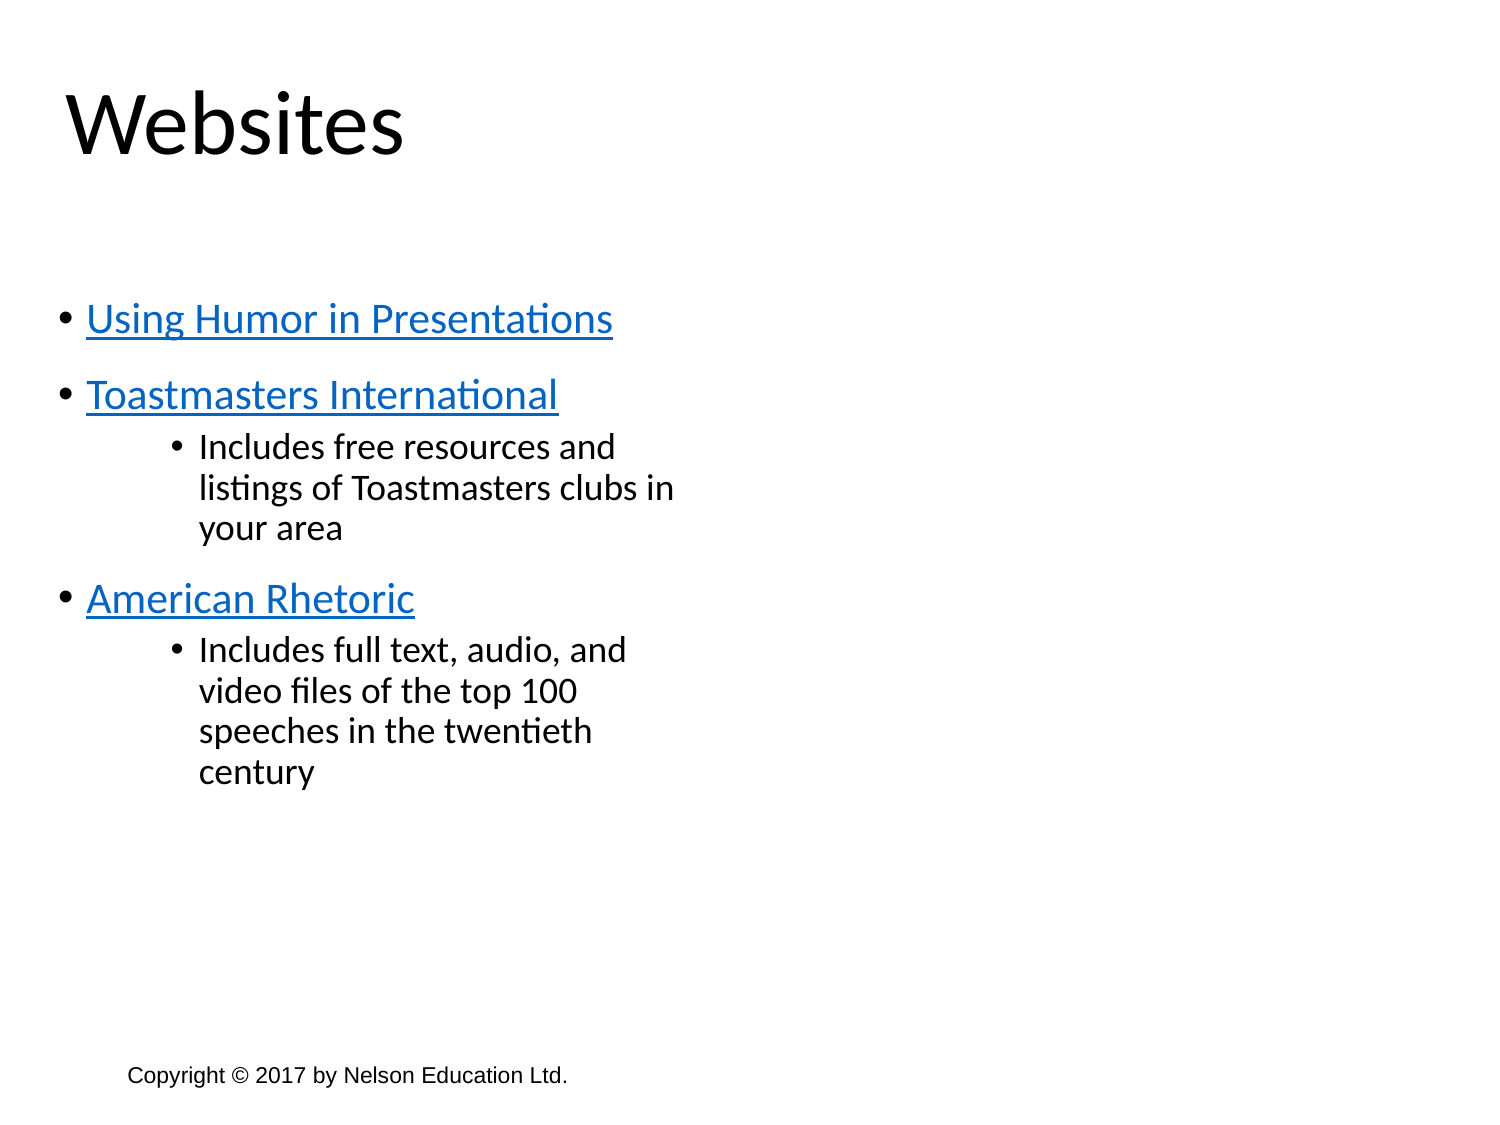

Using Humor in Presentations
Toastmasters International
Includes free resources and listings of Toastmasters clubs in your area
American Rhetoric
Includes full text, audio, and video files of the top 100 speeches in the twentieth century
Websites